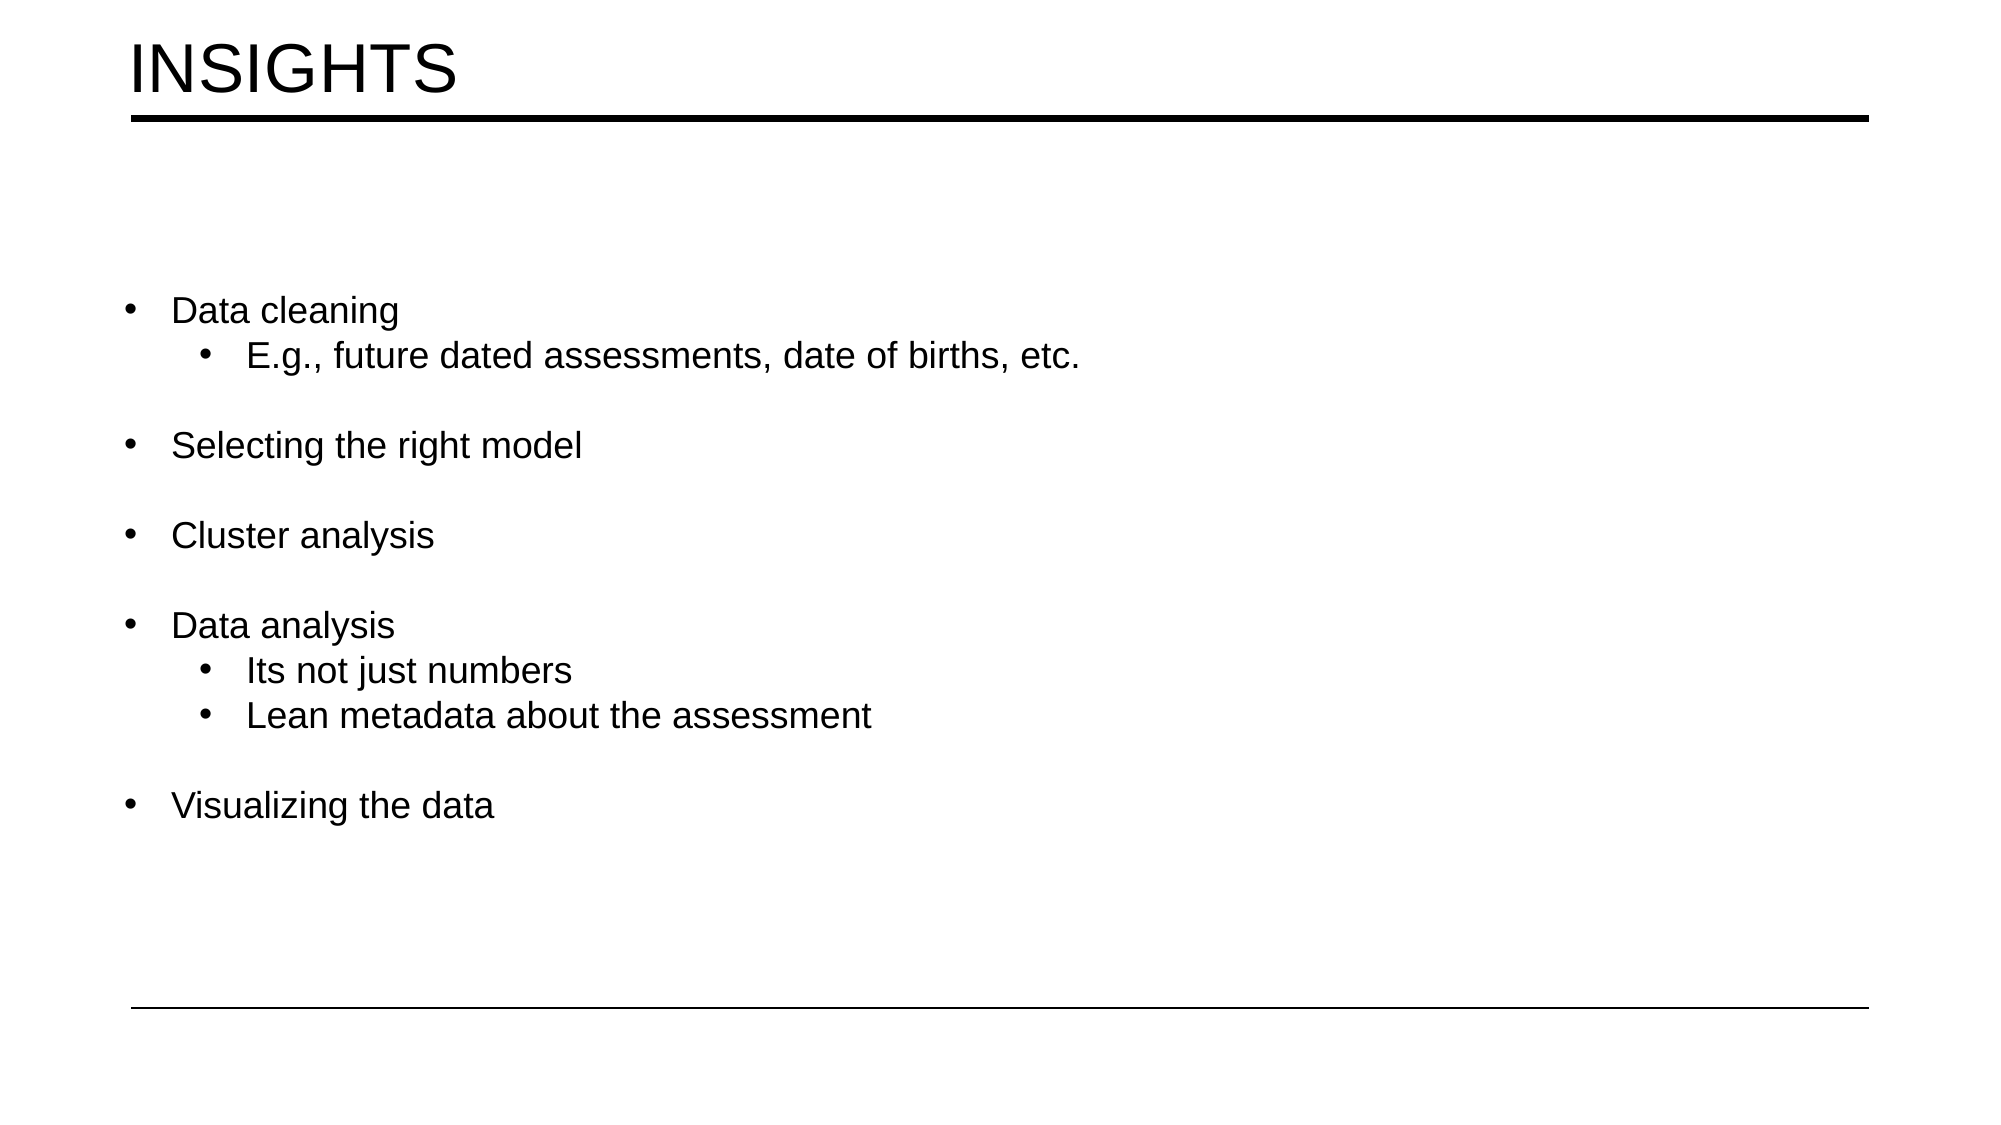

# Insights
Data cleaning
E.g., future dated assessments, date of births, etc.

Selecting the right model

Cluster analysis

Data analysis
Its not just numbers
Lean metadata about the assessment

Visualizing the data